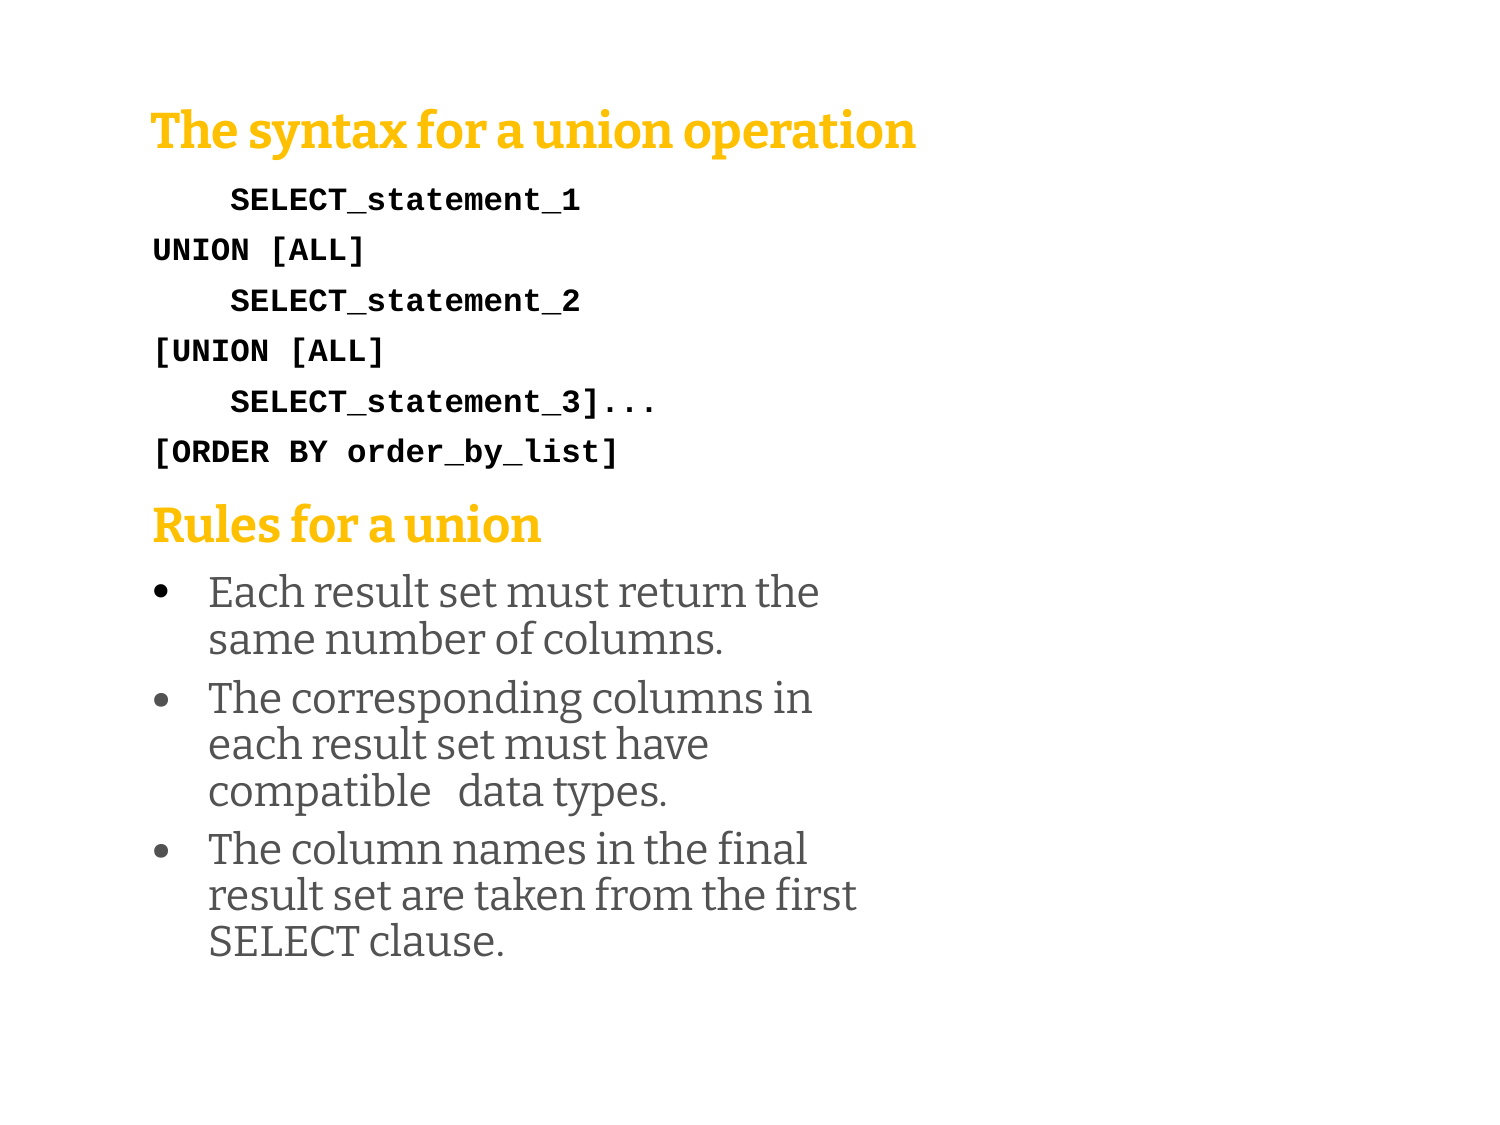

# The syntax for a union operation
    SELECT_statement_1
UNION [ALL]
    SELECT_statement_2
[UNION [ALL]
    SELECT_statement_3]...
[ORDER BY order_by_list]
Rules for a union
•	Each result set must return the same number of columns.
•	The corresponding columns in each result set must have compatible   data types.
•	The column names in the final result set are taken from the first SELECT clause.